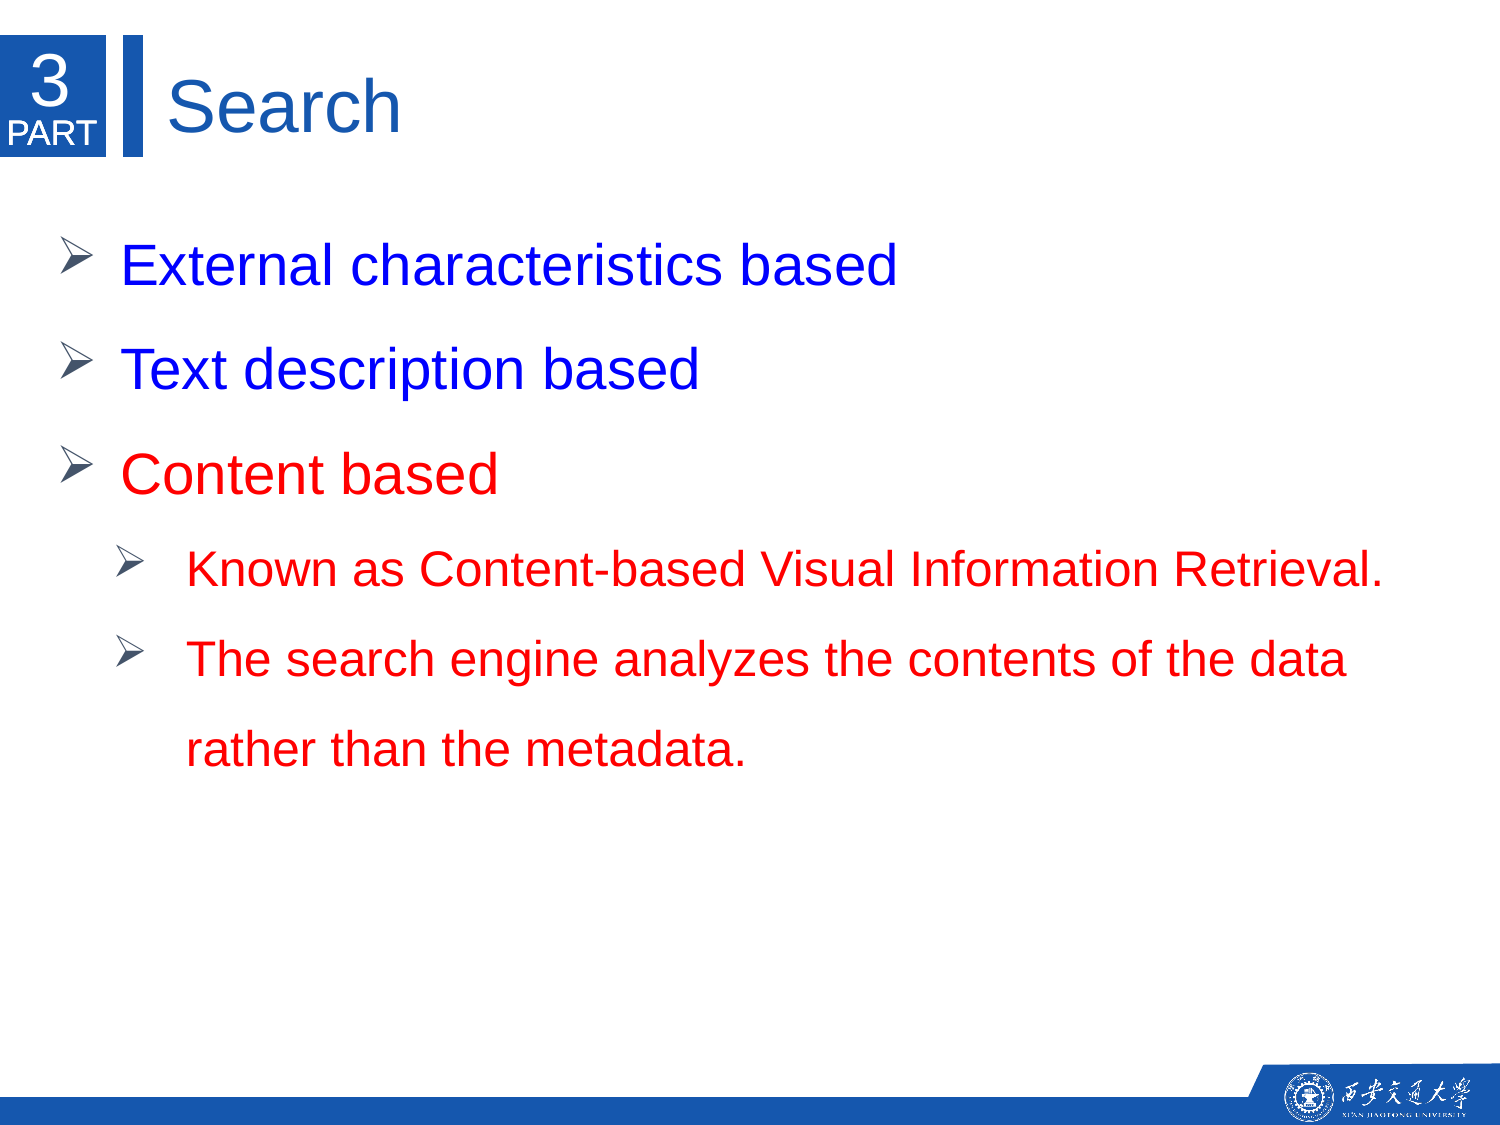

3

Search

PART
PART
PART
External characteristics based
Text description based
Content based
Known as Content-based Visual Information Retrieval.
The search engine analyzes the contents of the data rather than the metadata.